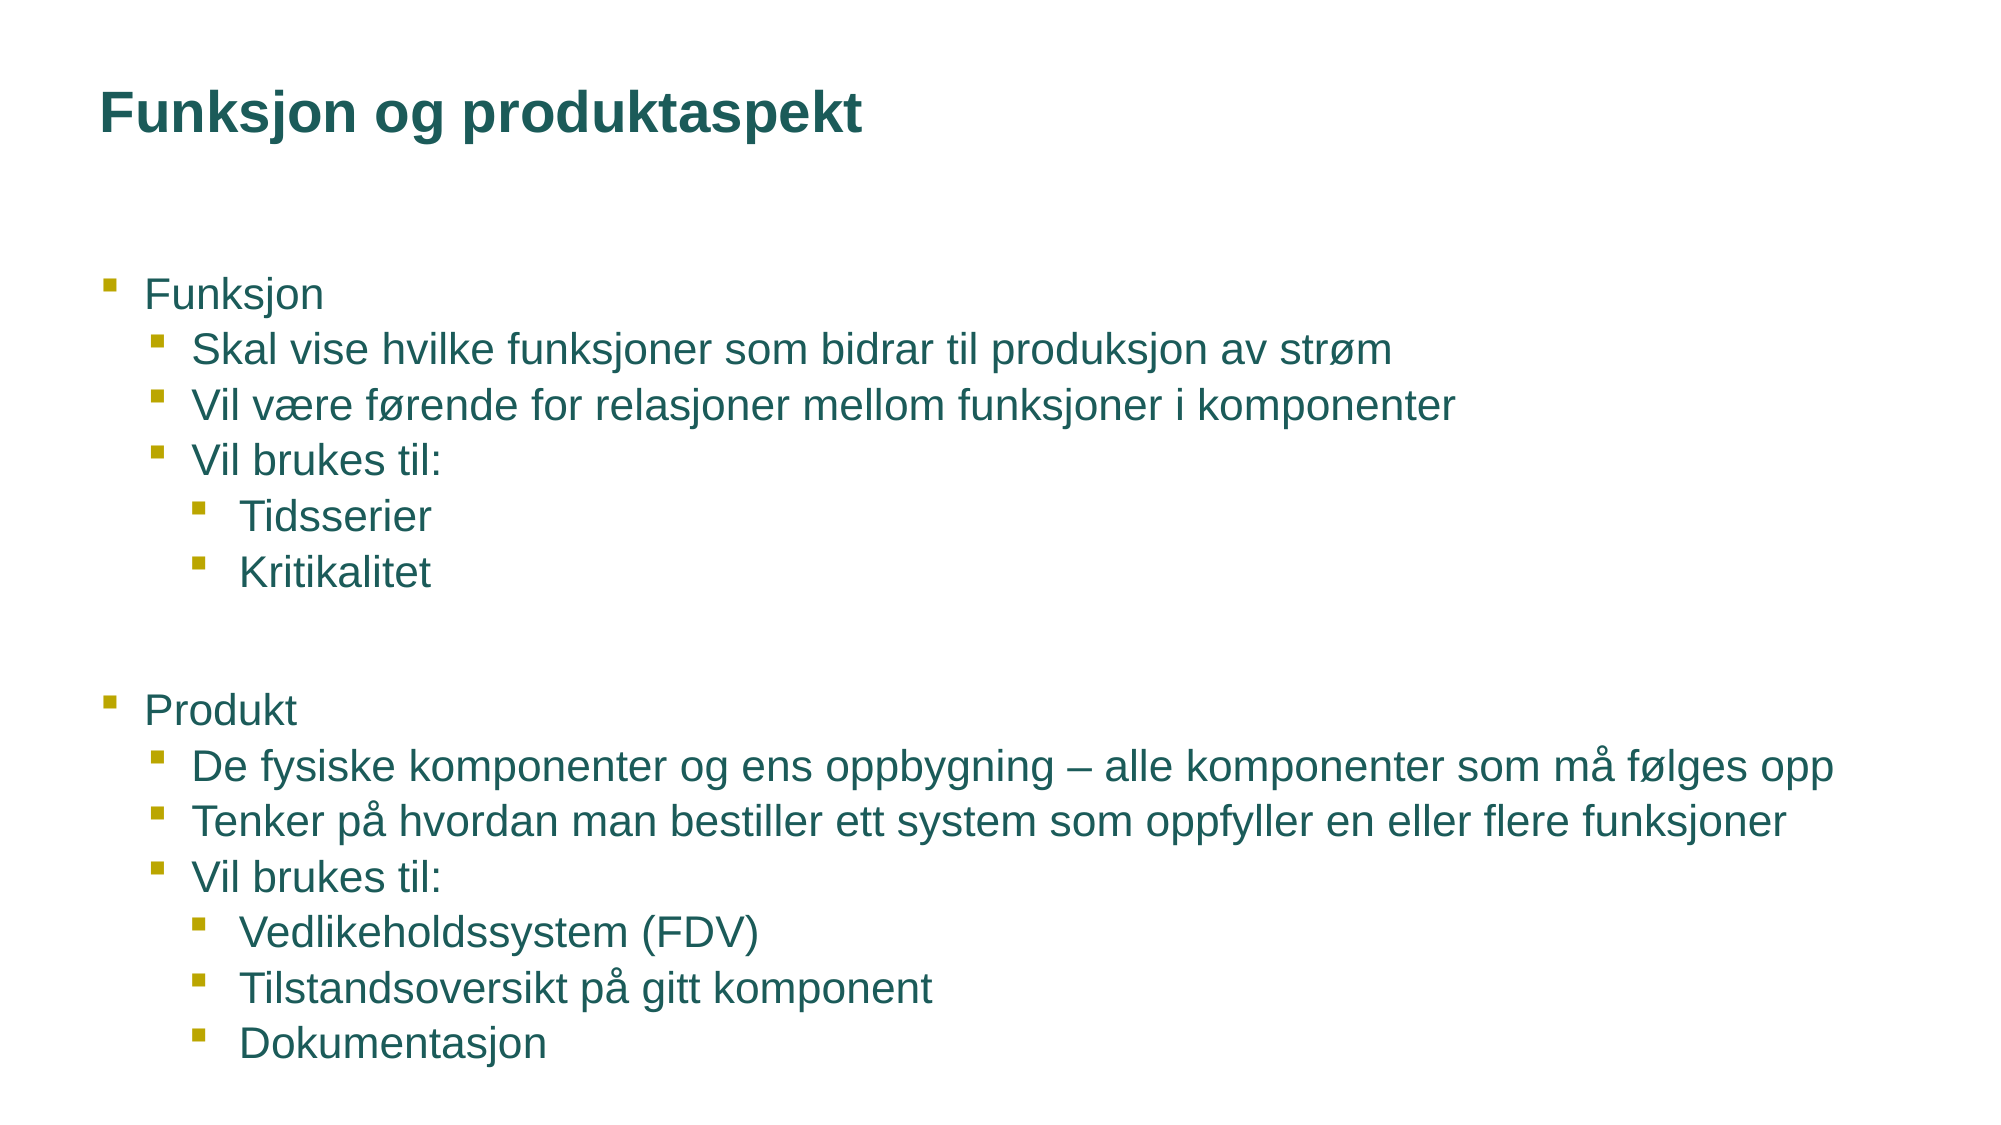

# Funksjon og produktaspekt
Funksjon
Skal vise hvilke funksjoner som bidrar til produksjon av strøm
Vil være førende for relasjoner mellom funksjoner i komponenter
Vil brukes til:
Tidsserier
Kritikalitet

Produkt
De fysiske komponenter og ens oppbygning – alle komponenter som må følges opp
Tenker på hvordan man bestiller ett system som oppfyller en eller flere funksjoner
Vil brukes til:
Vedlikeholdssystem (FDV)
Tilstandsoversikt på gitt komponent
Dokumentasjon